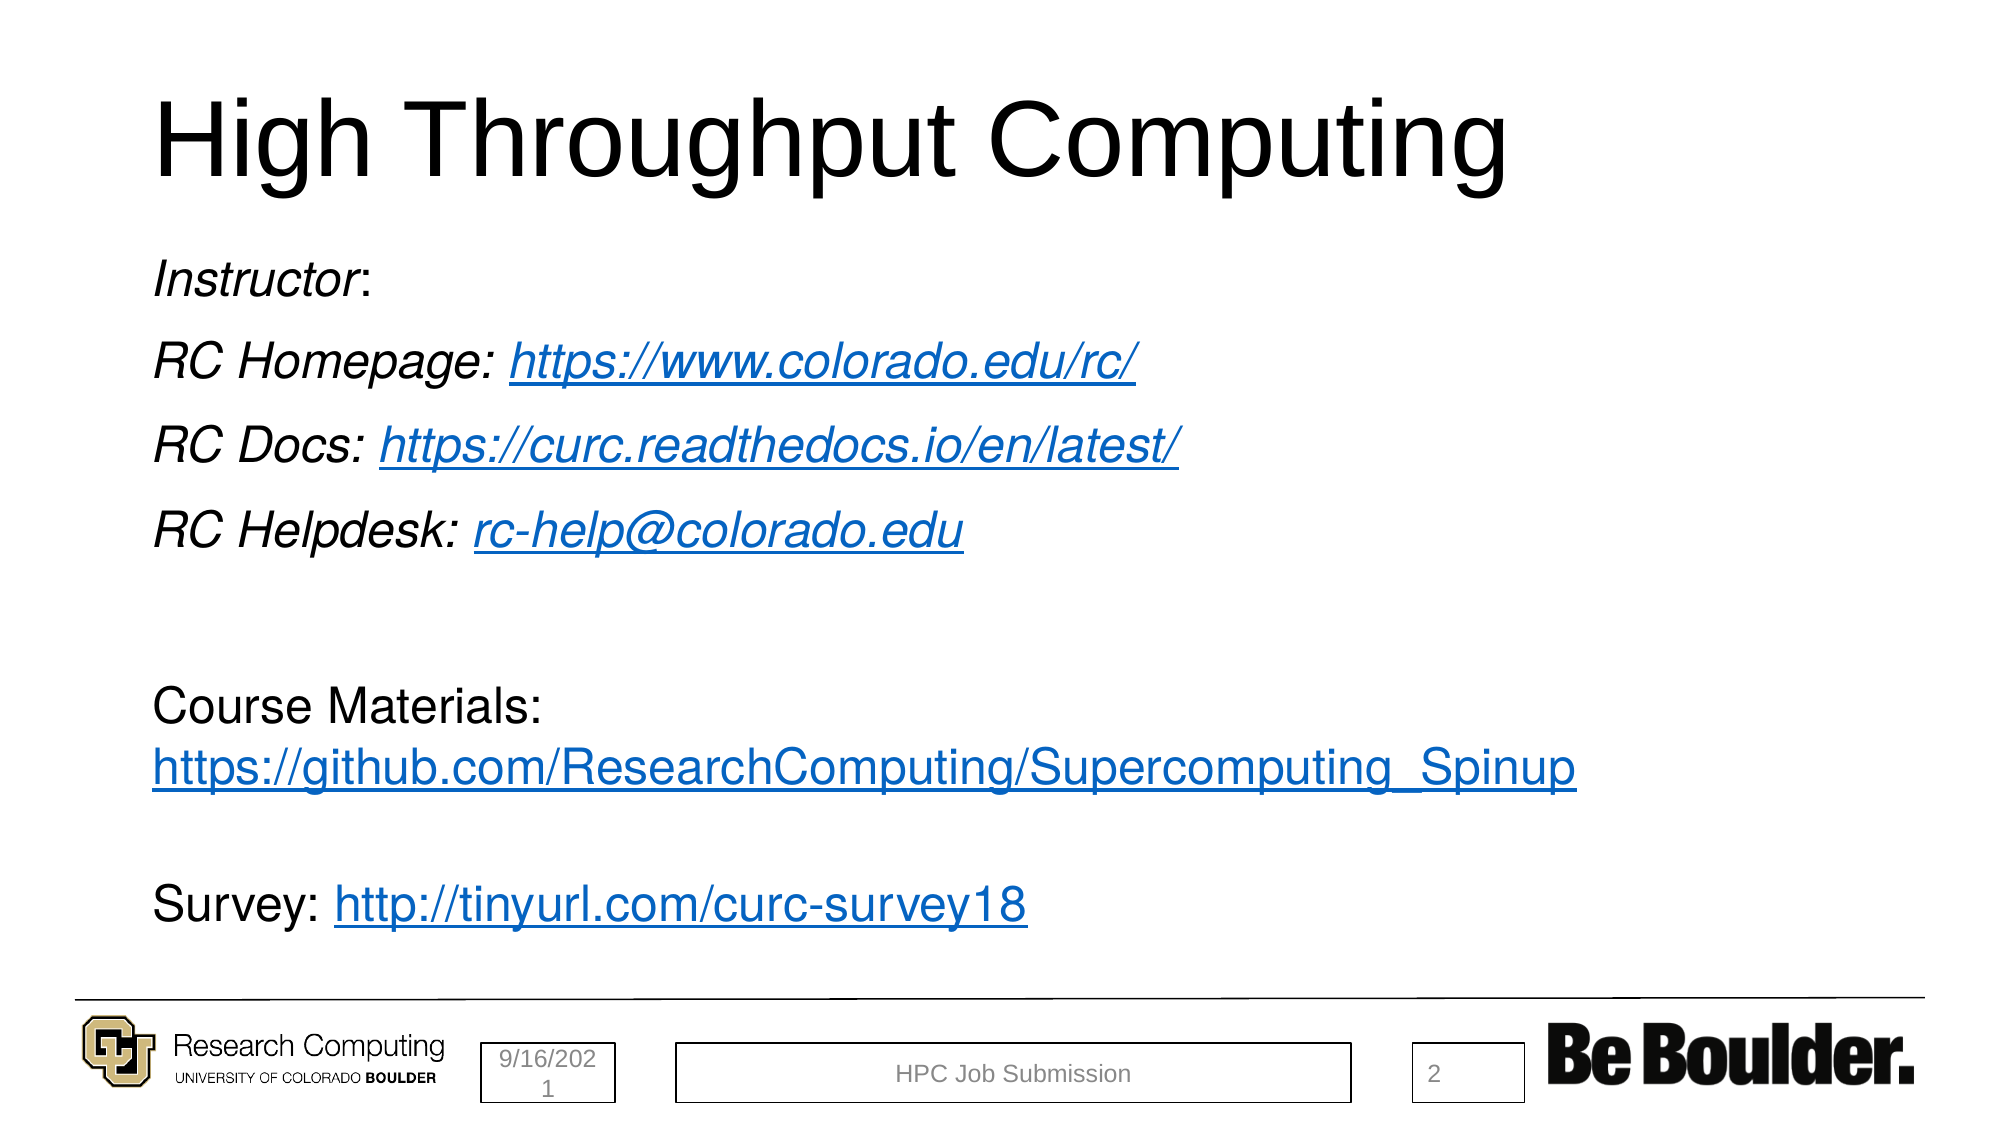

# High Throughput Computing
Instructor:
RC Homepage: https://www.colorado.edu/rc/
RC Docs: https://curc.readthedocs.io/en/latest/
RC Helpdesk: rc-help@colorado.edu

Course Materials: https://github.com/ResearchComputing/Supercomputing_Spinup

Survey: http://tinyurl.com/curc-survey18

9/16/2021
HPC Job Submission
2